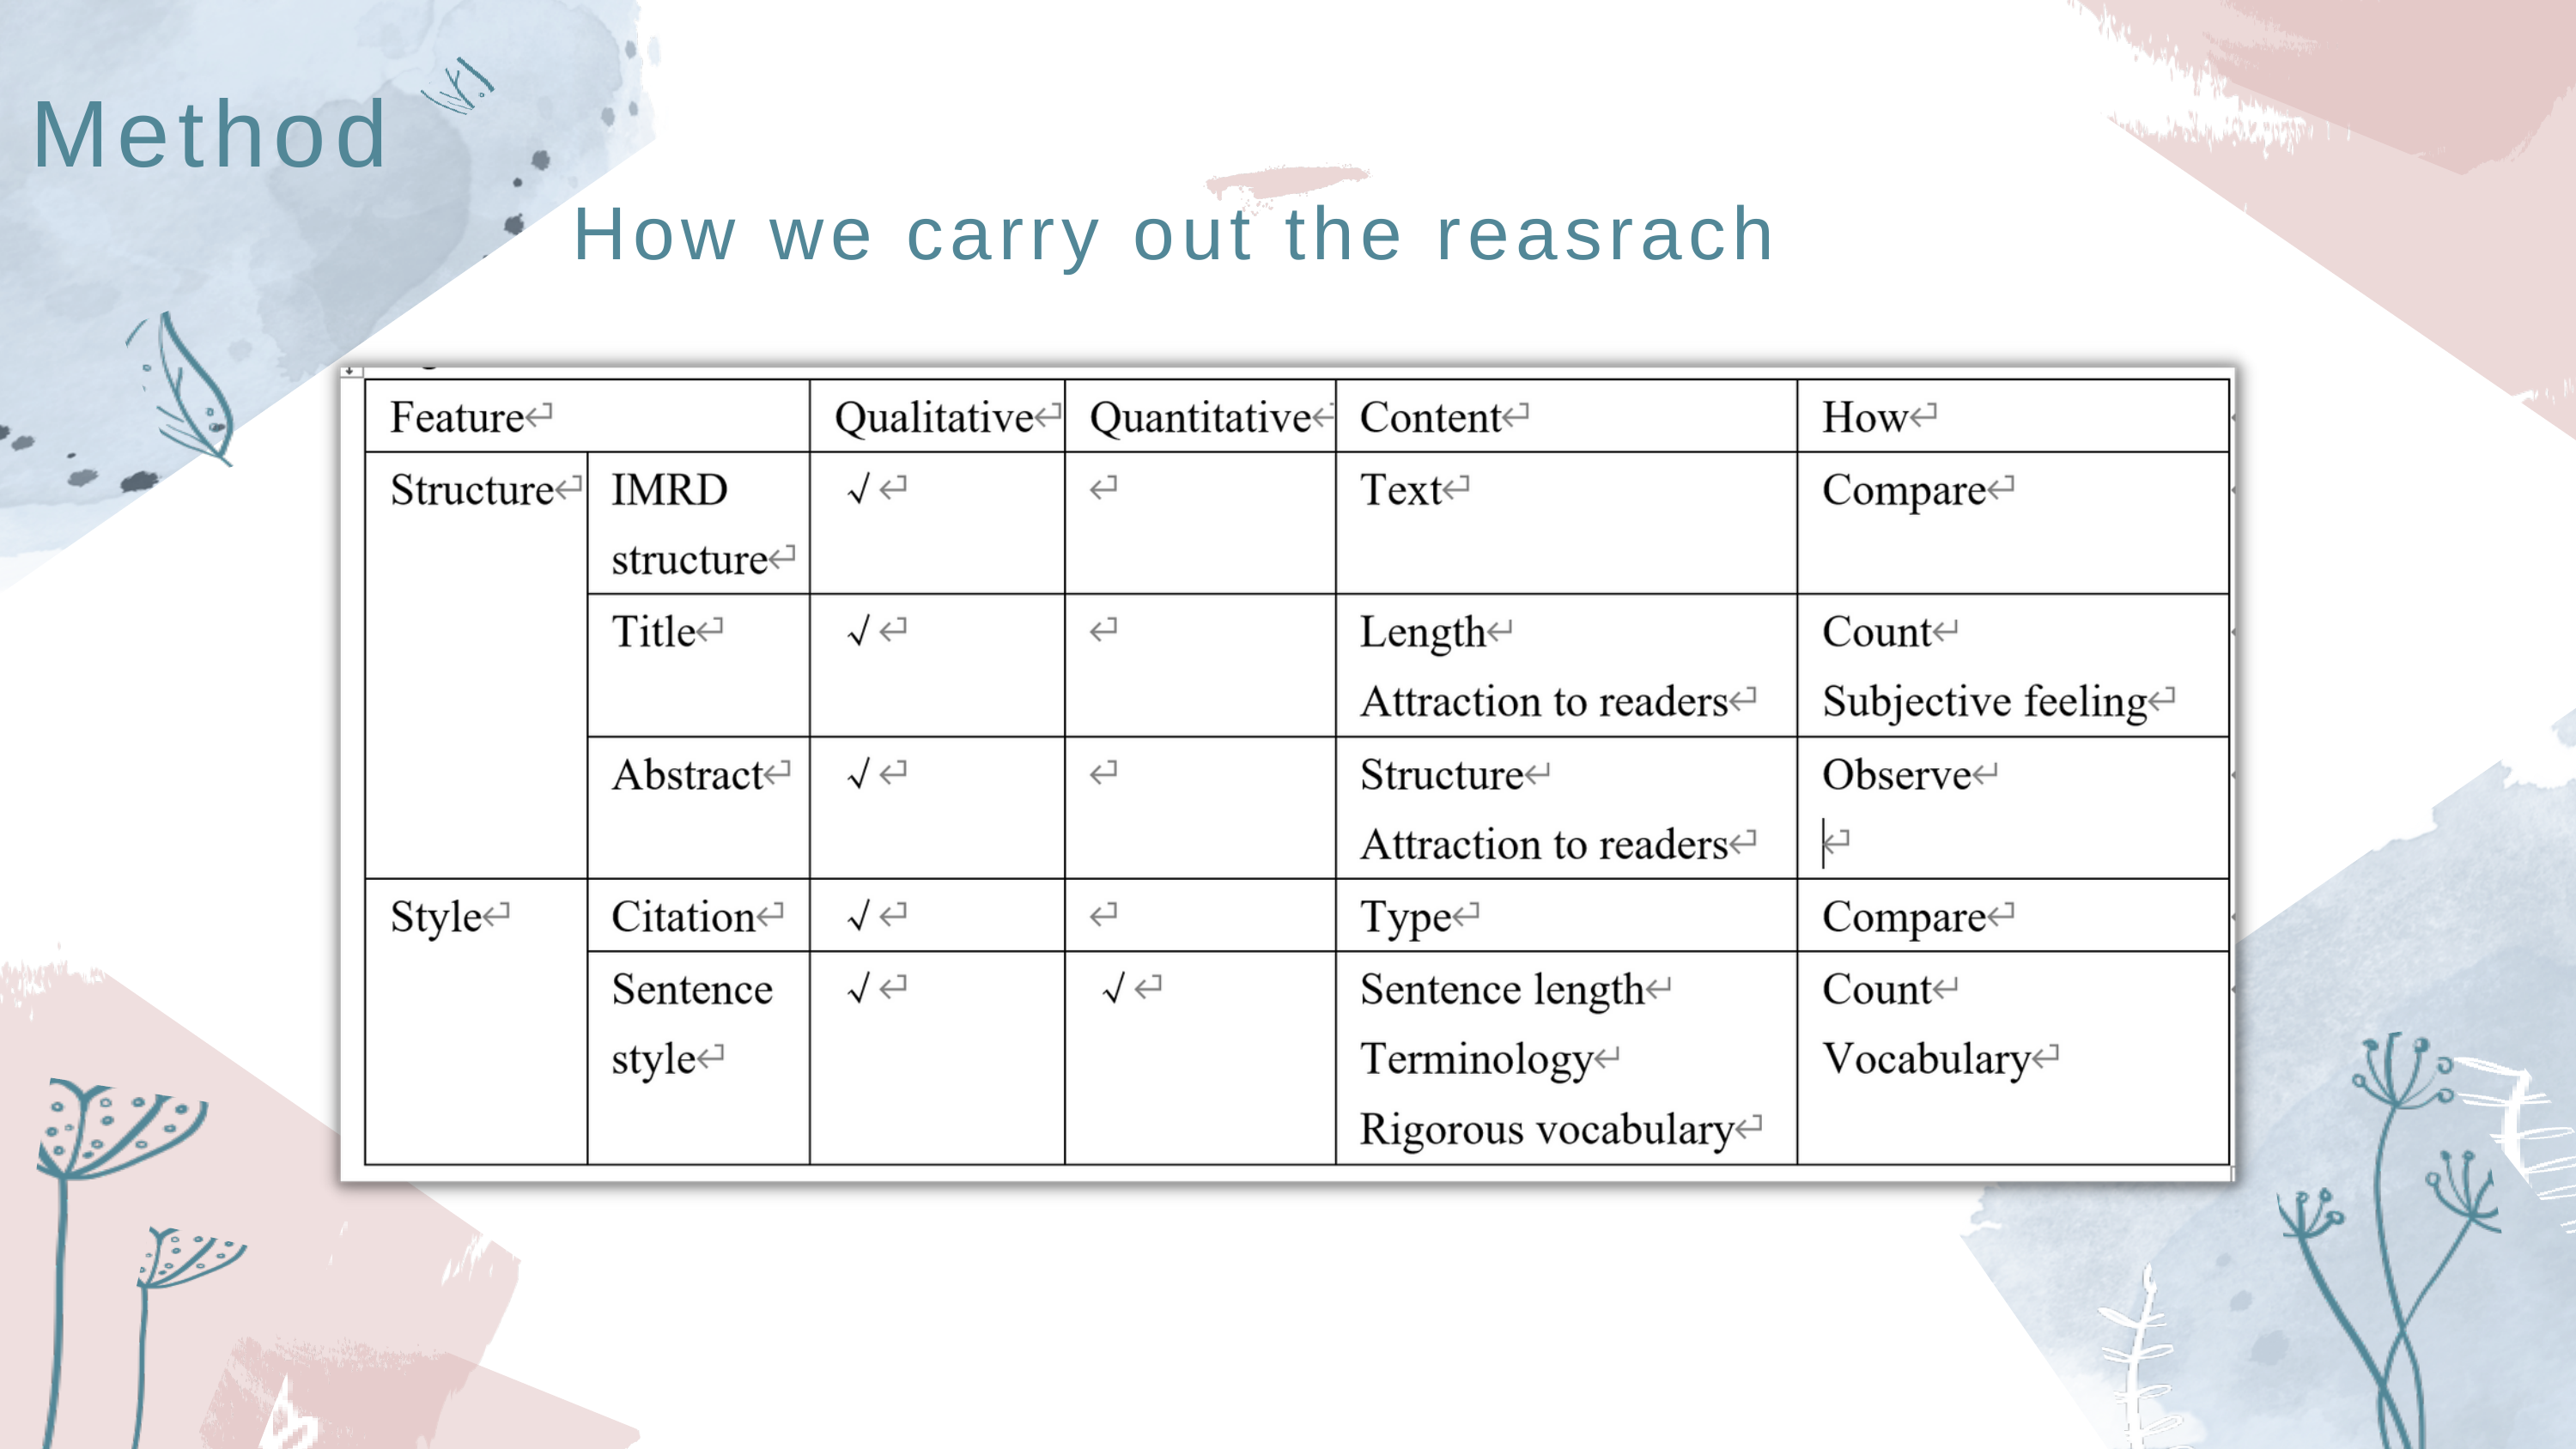

Method

How we carry out the reasrach